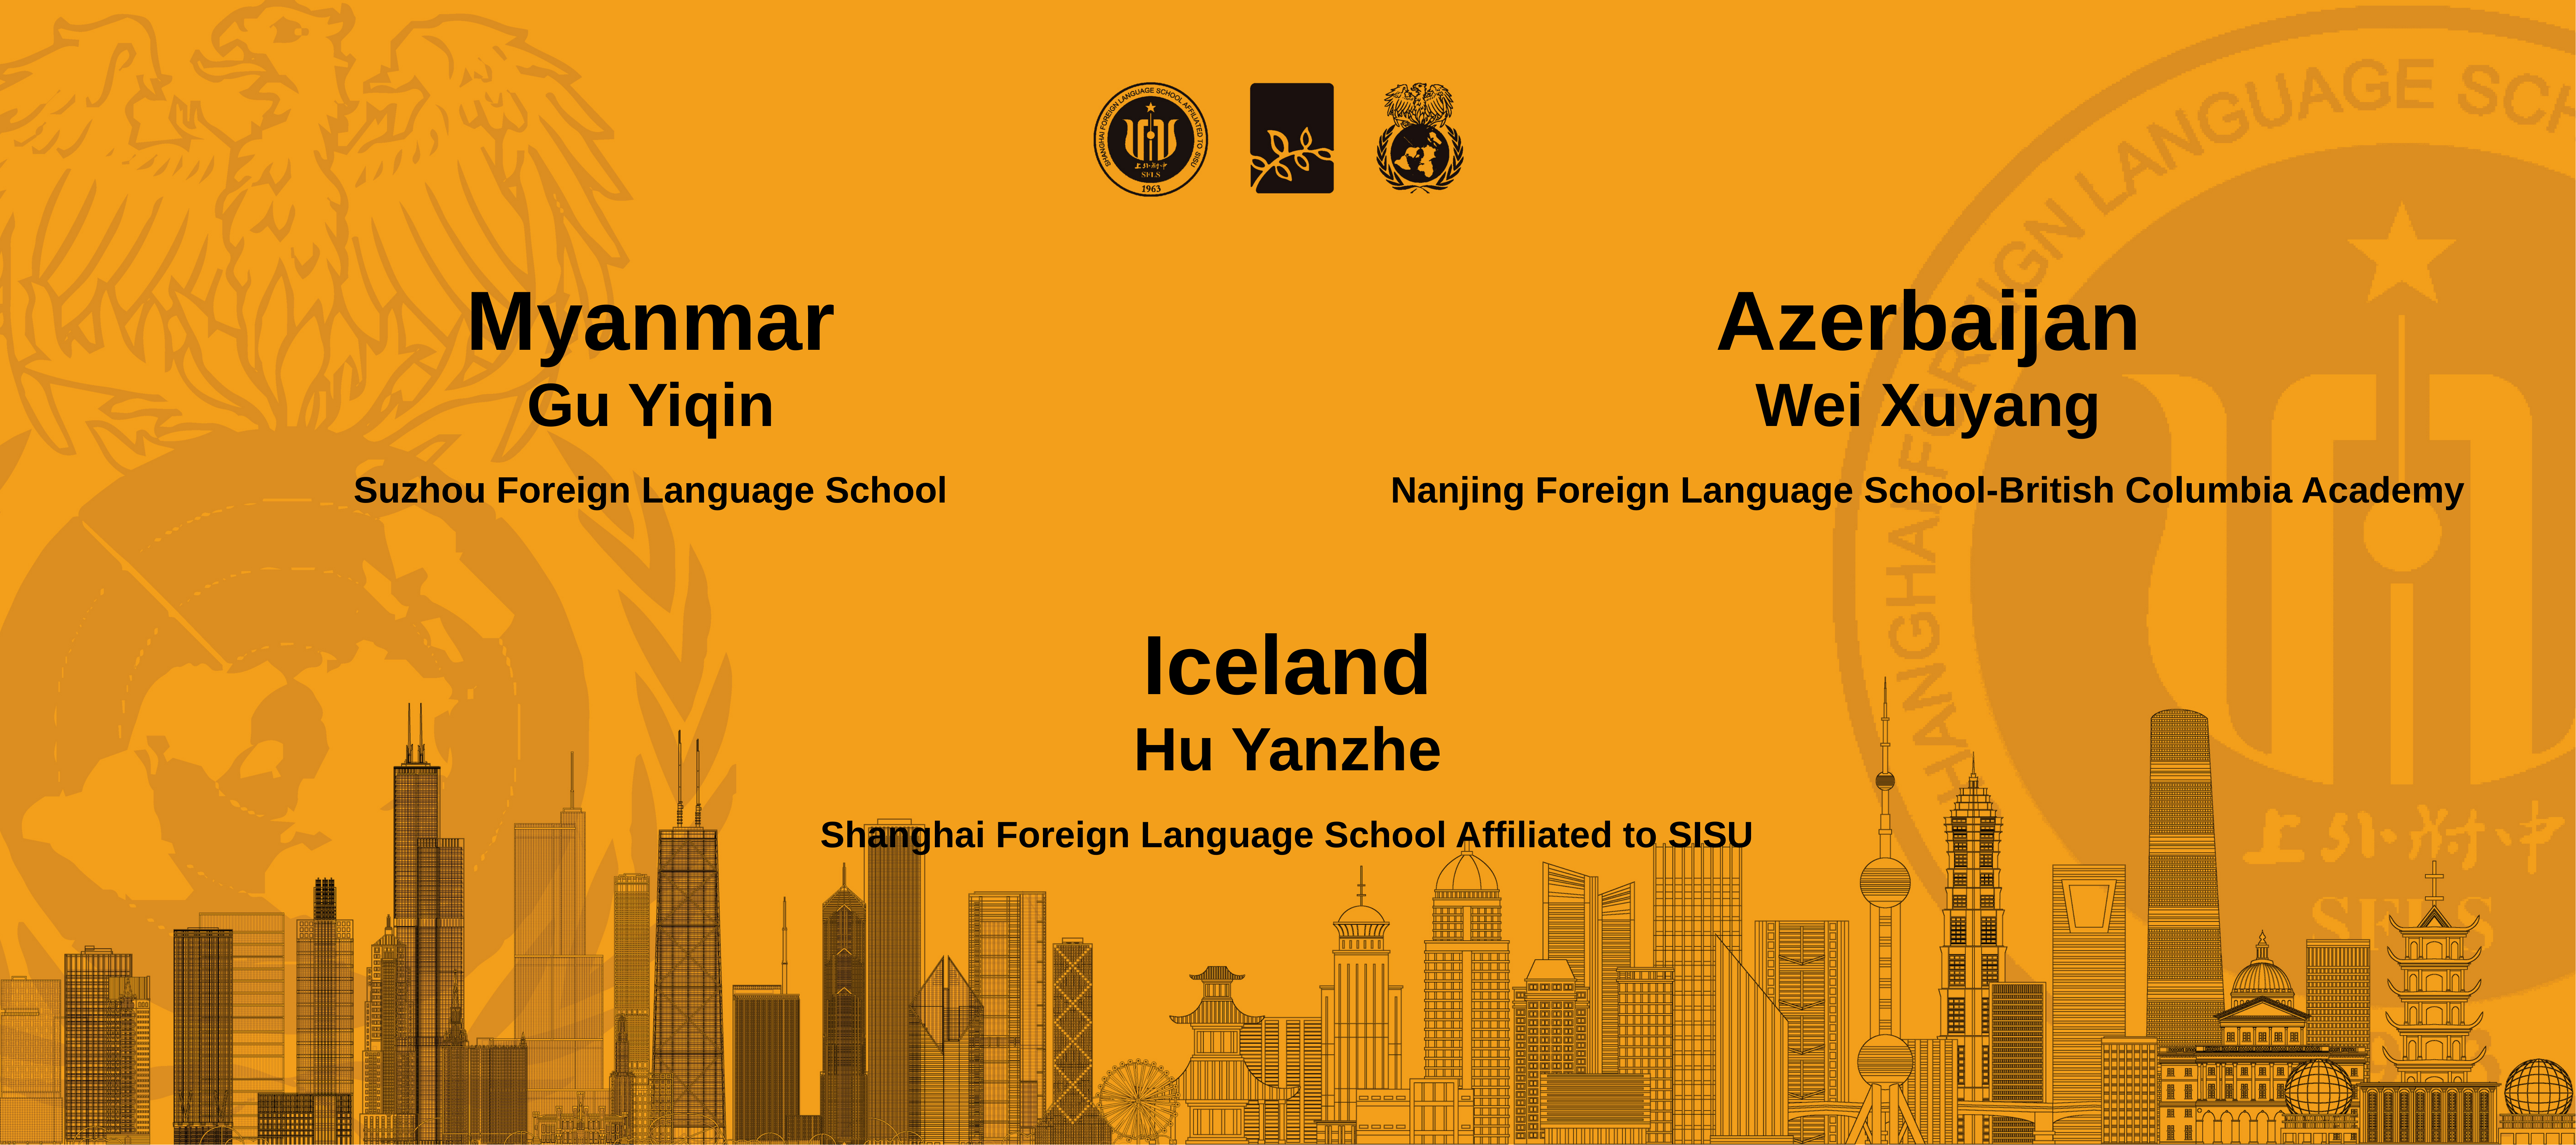

Myanmar
Gu Yiqin
Suzhou Foreign Language School
Azerbaijan
Wei Xuyang
Nanjing Foreign Language School-British Columbia Academy
Iceland
Hu Yanzhe
Shanghai Foreign Language School Affiliated to SISU